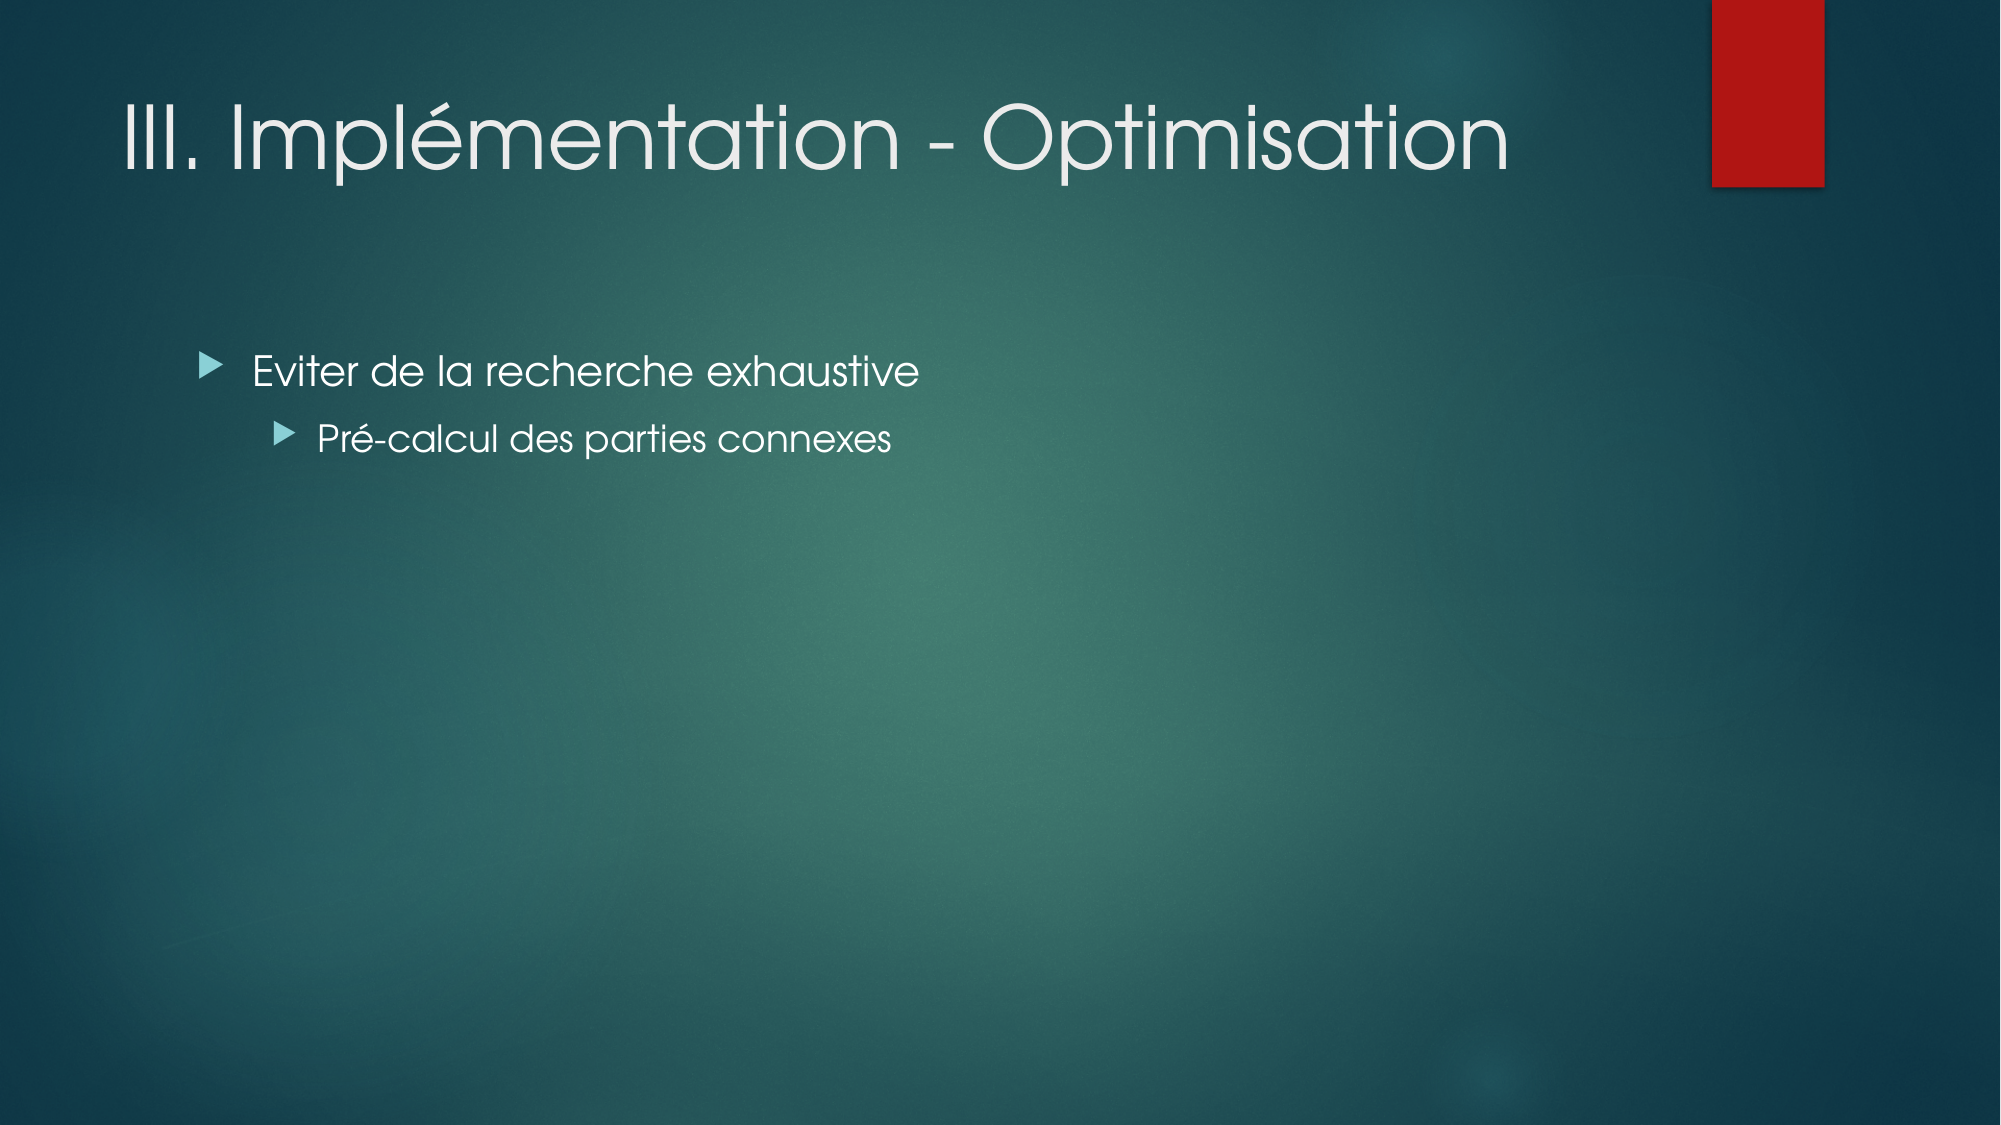

# III. Implémentation - Optimisation
Eviter de la recherche exhaustive
Pré-calcul des parties connexes